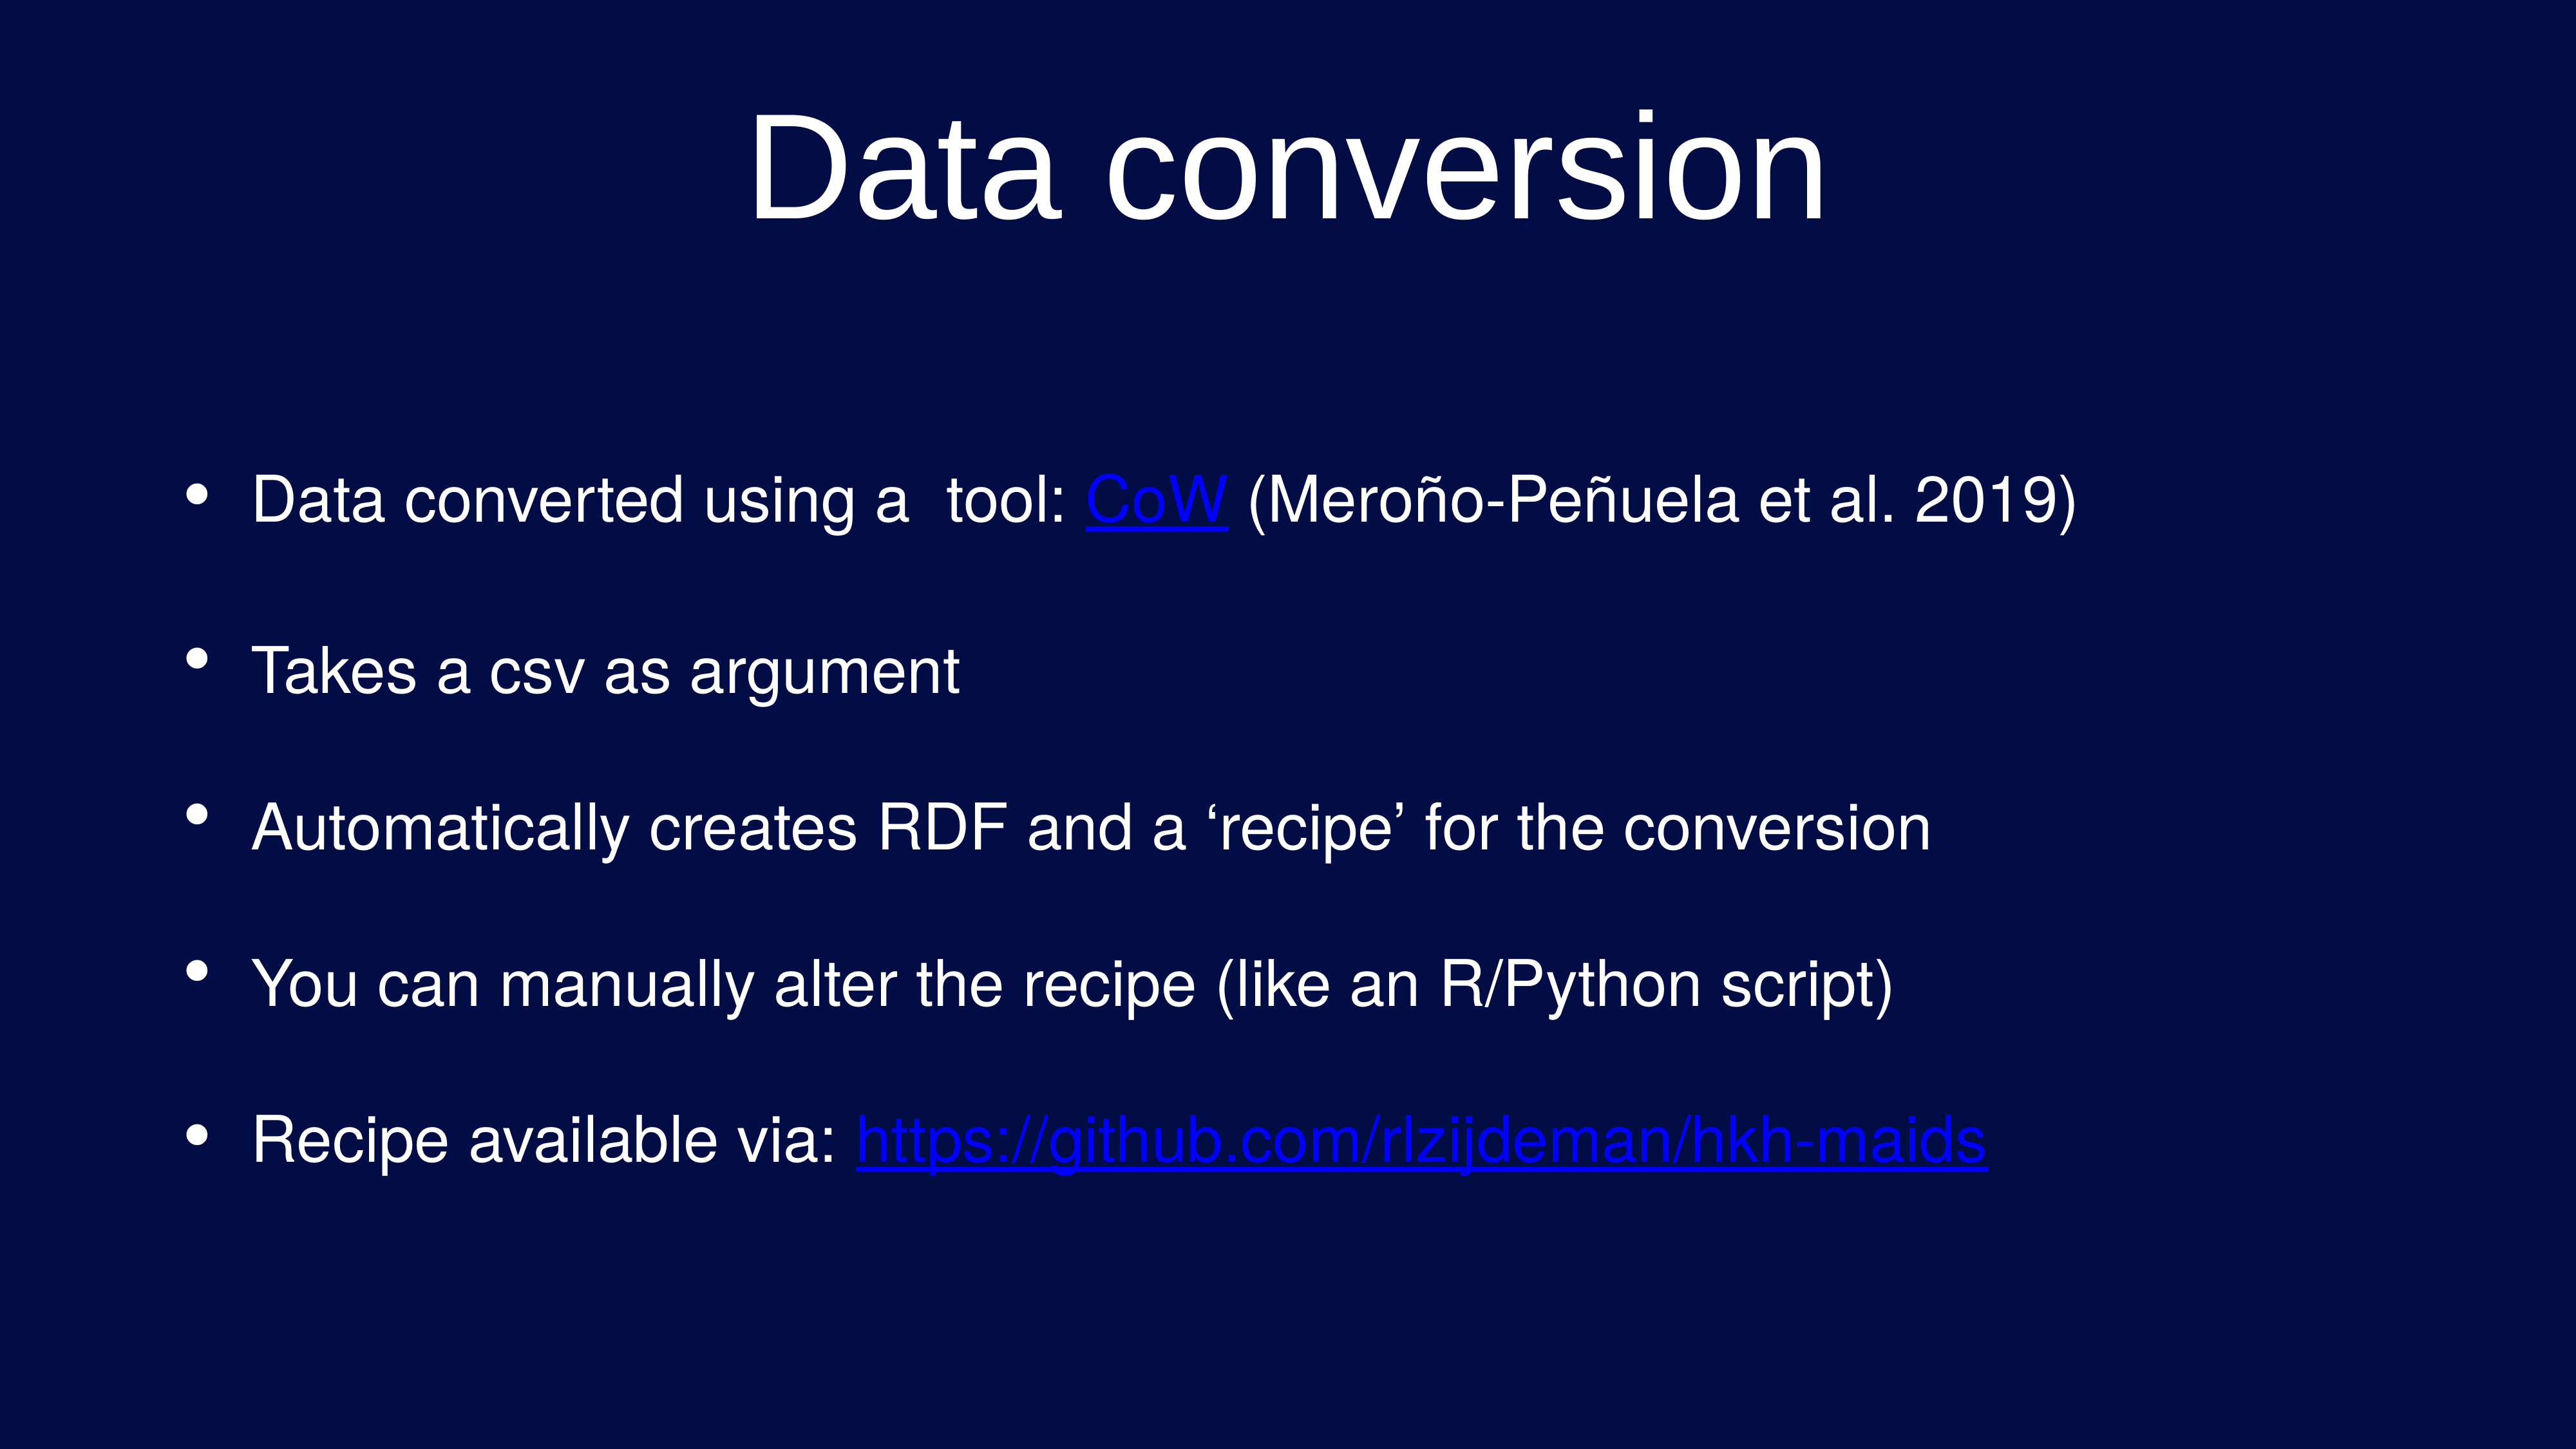

# Data conversion
Data converted using a  tool: CoW (Meroño-Peñuela et al. 2019)
Takes a csv as argument
Automatically creates RDF and a ‘recipe’ for the conversion
You can manually alter the recipe (like an R/Python script)
Recipe available via: https://github.com/rlzijdeman/hkh-maids